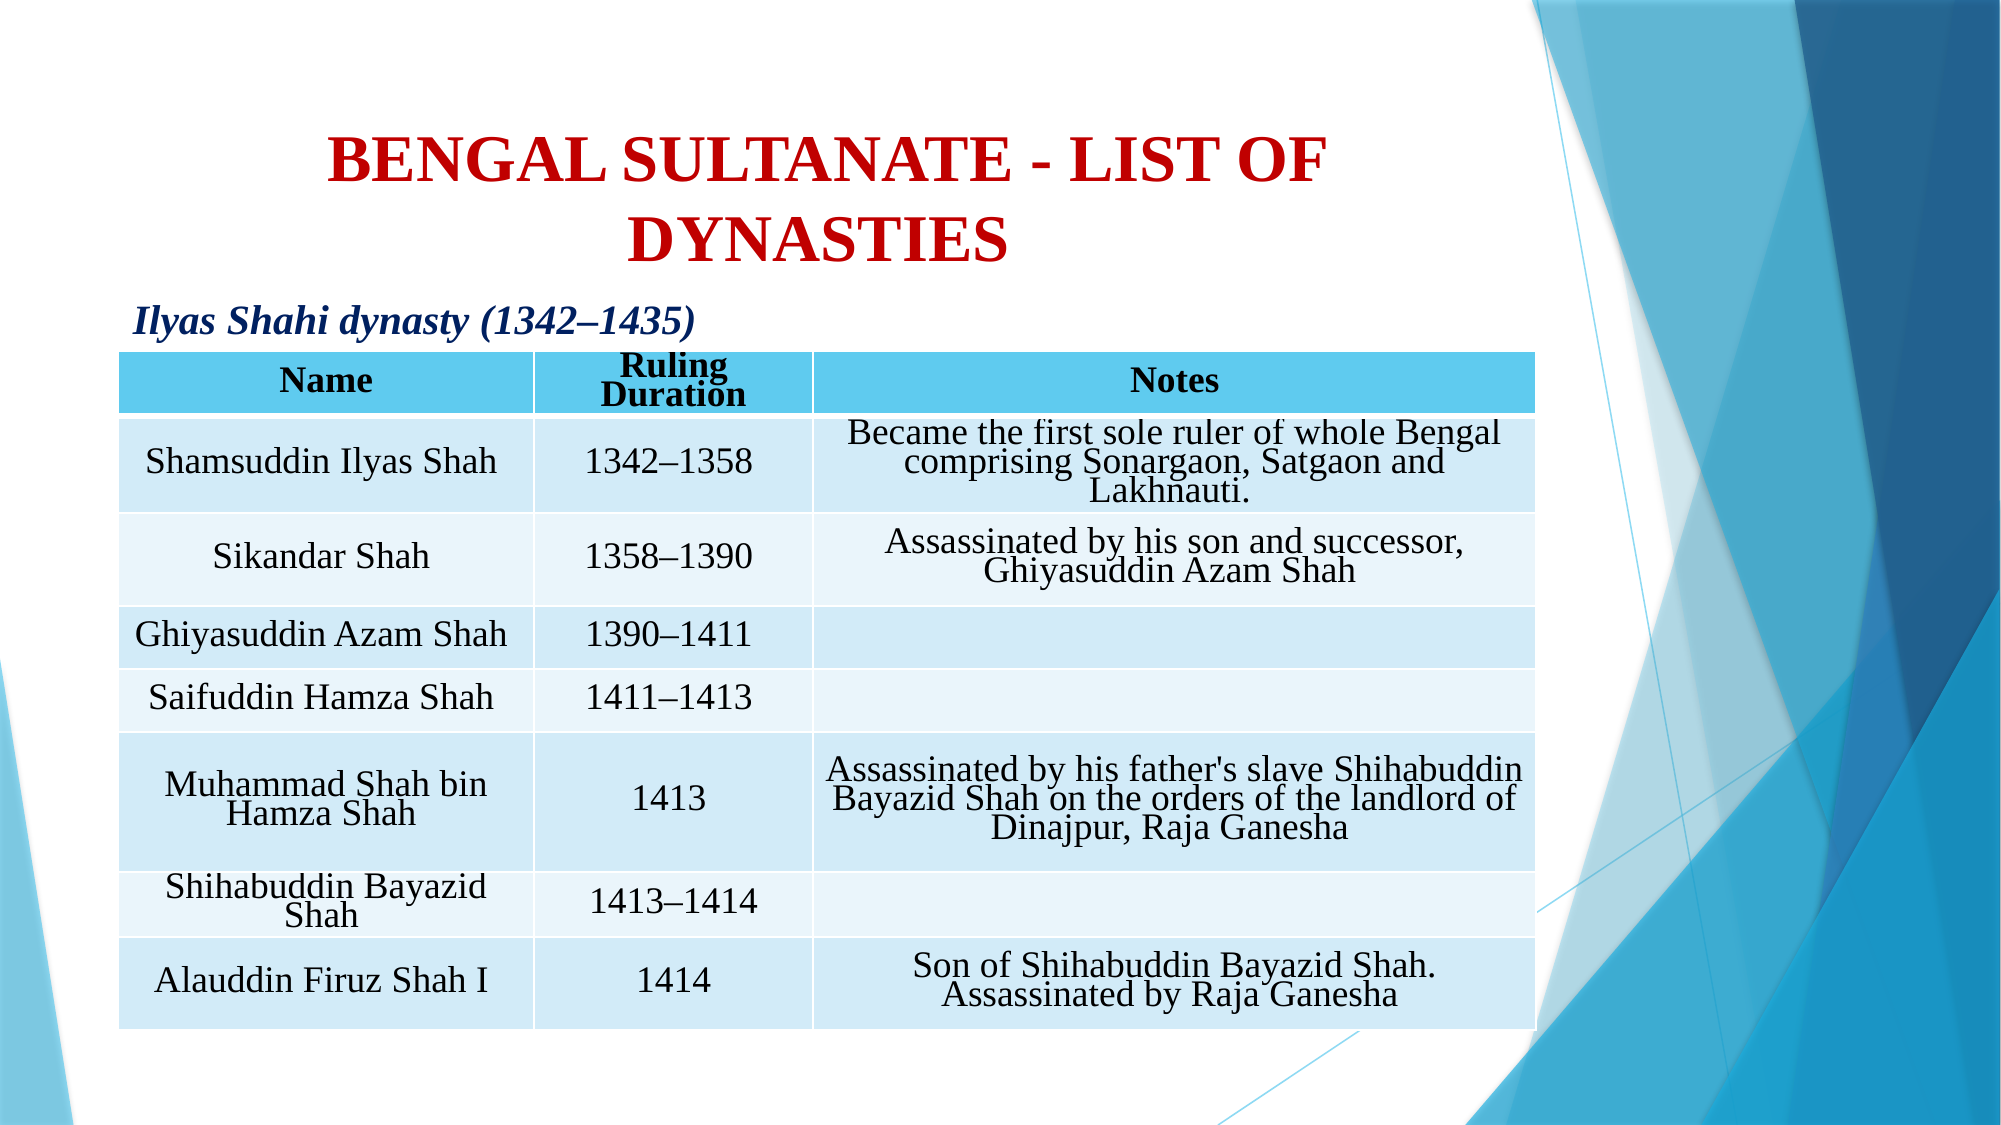

# BENGAL SULTANATE - LIST OF DYNASTIES
Ilyas Shahi dynasty (1342–1435)
| Name | Ruling Duration | Notes |
| --- | --- | --- |
| Shamsuddin Ilyas Shah | 1342–1358 | Became the first sole ruler of whole Bengal comprising Sonargaon, Satgaon and Lakhnauti. |
| Sikandar Shah | 1358–1390 | Assassinated by his son and successor, Ghiyasuddin Azam Shah |
| Ghiyasuddin Azam Shah | 1390–1411 |  |
| Saifuddin Hamza Shah | 1411–1413 |  |
| Muhammad Shah bin Hamza Shah | 1413 | Assassinated by his father's slave Shihabuddin Bayazid Shah on the orders of the landlord of Dinajpur, Raja Ganesha |
| Shihabuddin Bayazid Shah | 1413–1414 |  |
| Alauddin Firuz Shah I | 1414 | Son of Shihabuddin Bayazid Shah. Assassinated by Raja Ganesha |